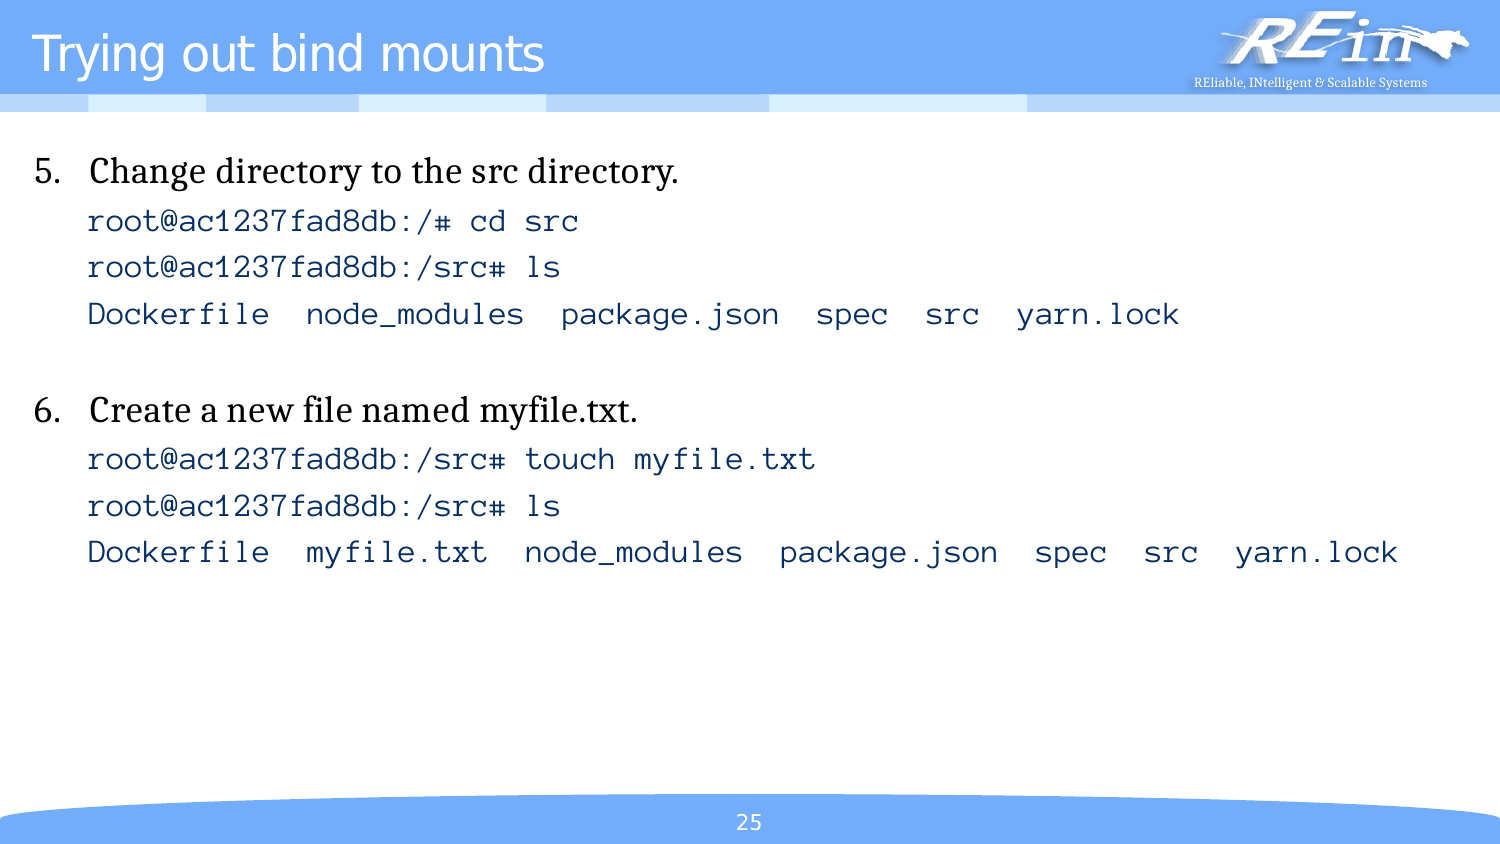

# Trying out bind mounts
Change directory to the src directory.
root@ac1237fad8db:/# cd src
root@ac1237fad8db:/src# ls
Dockerfile  node_modules  package.json  spec  src  yarn.lock

Create a new file named myfile.txt.
root@ac1237fad8db:/src# touch myfile.txt
root@ac1237fad8db:/src# ls
Dockerfile  myfile.txt  node_modules  package.json  spec  src  yarn.lock

25